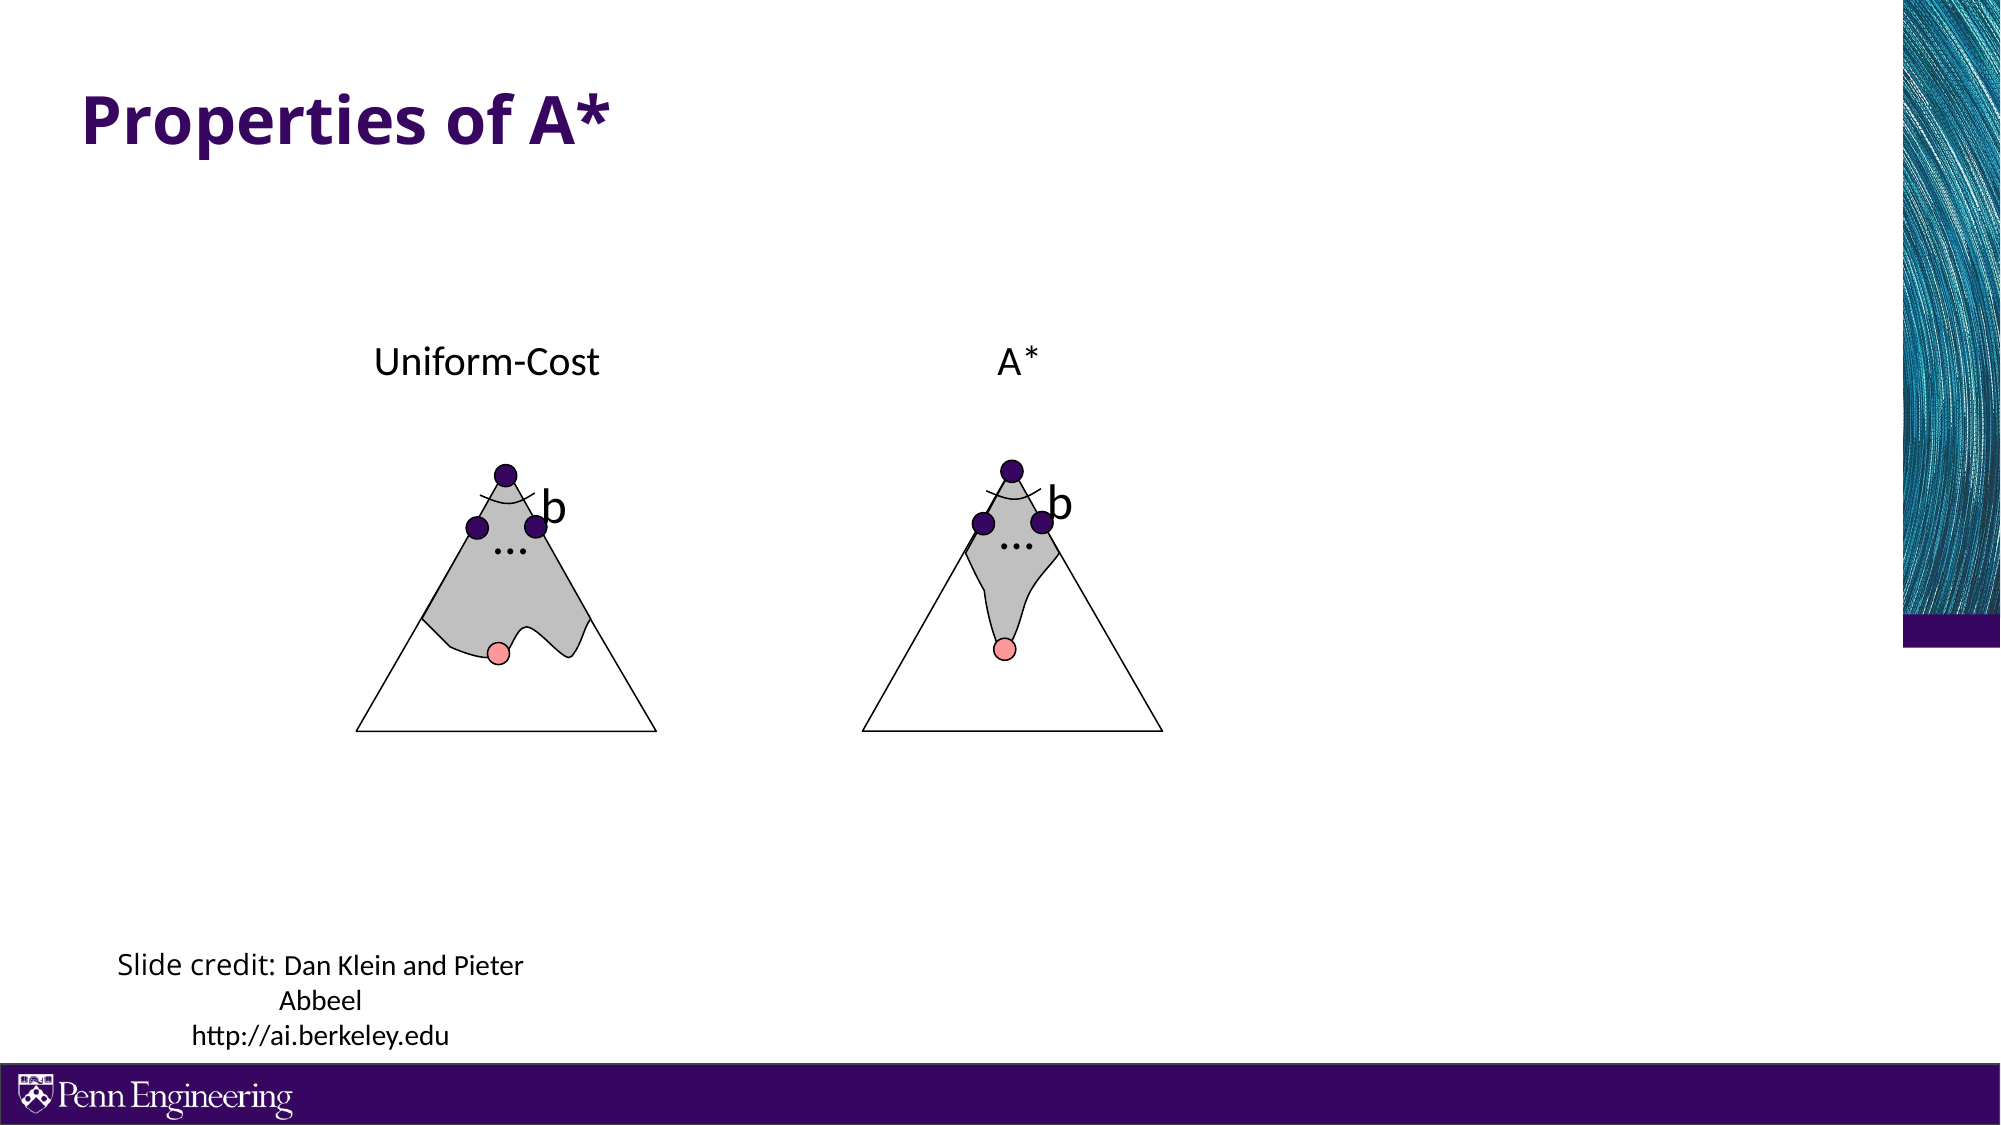

# Properties of A*

Uniform-Cost

A*

b

b

…
…

Slide credit: Dan Klein and Pieter Abbeel
http://ai.berkeley.edu